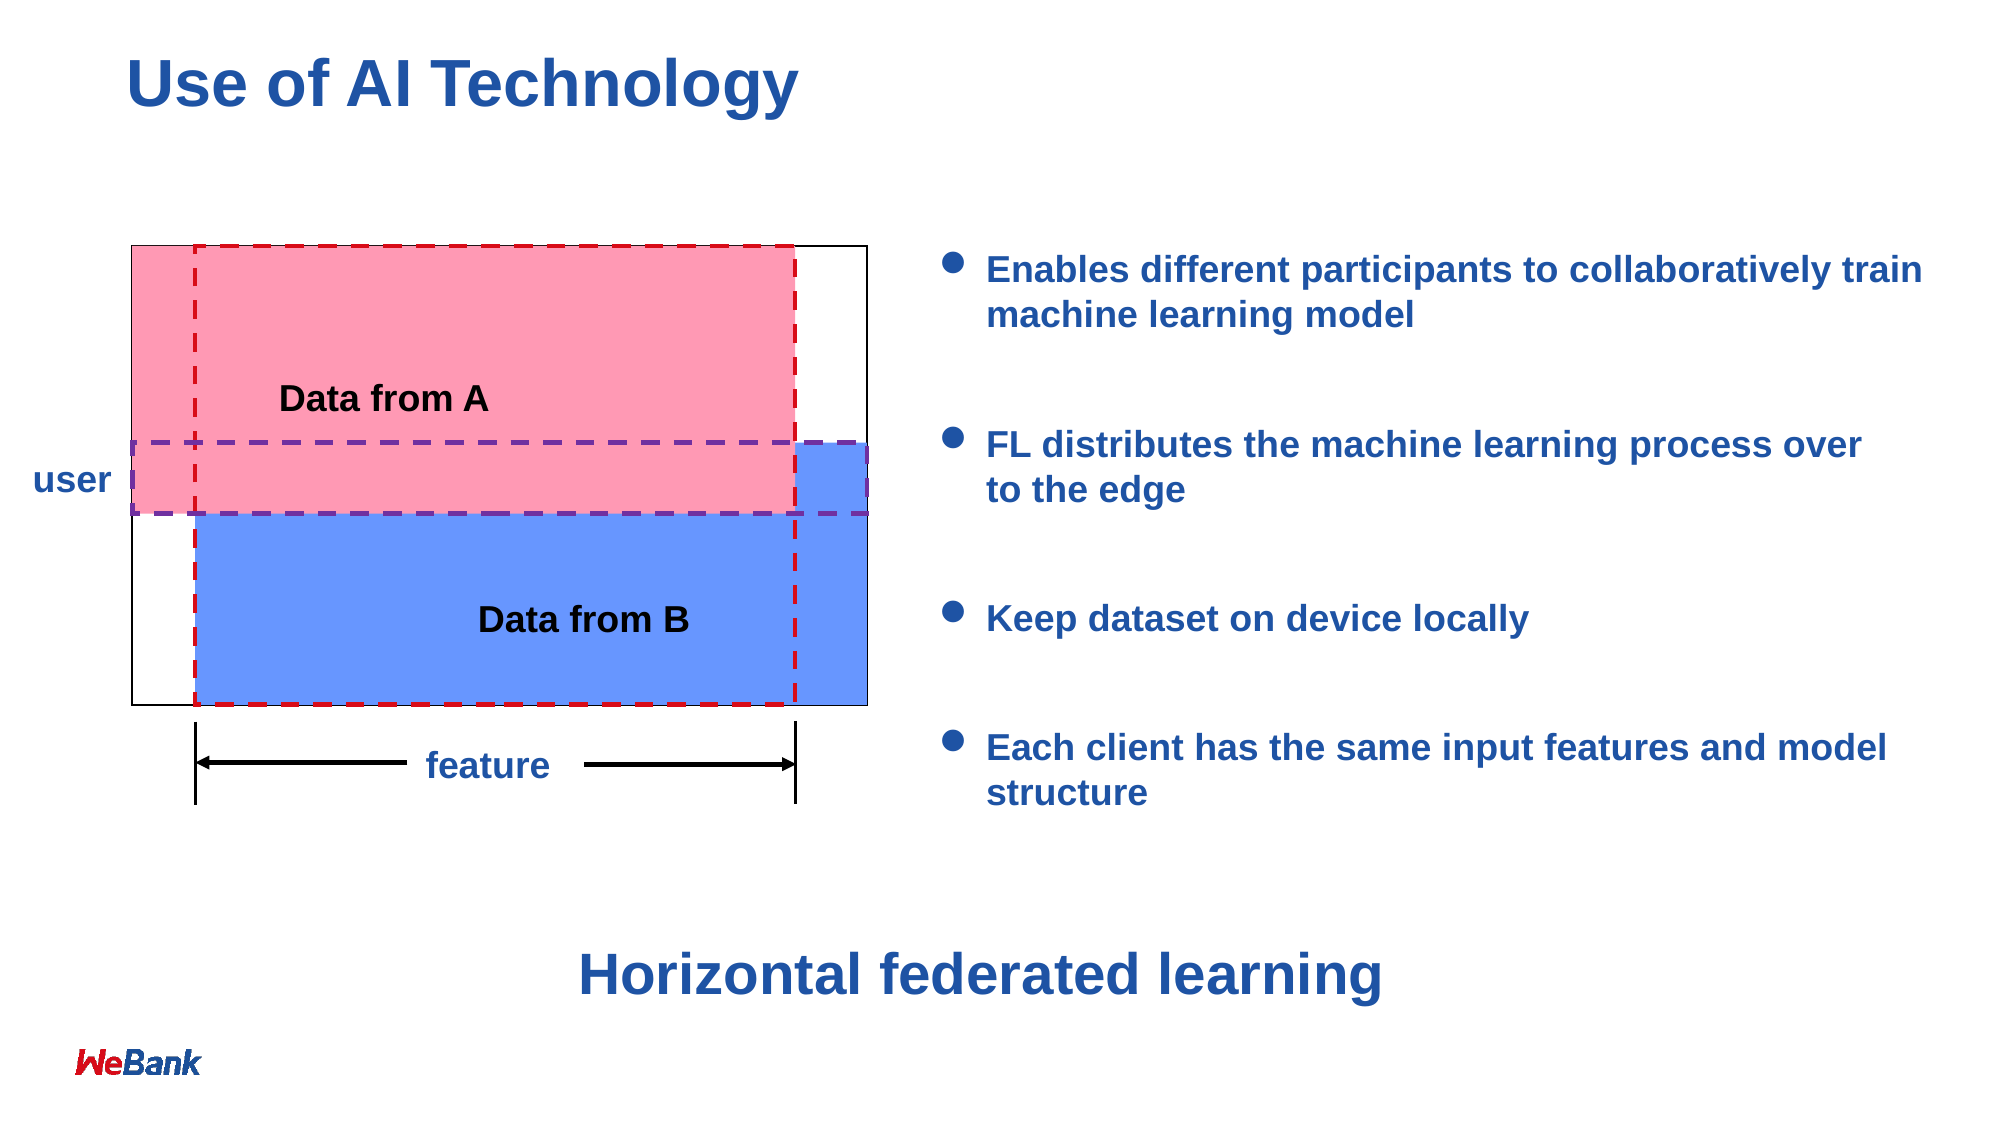

Use of AI Technology
Enables different participants to collaboratively train machine learning model

Data from A
FL distributes the machine learning process over to the edge

user
Keep dataset on device locally
Data from B
Each client has the same input features and model structure
feature
Horizontal federated learning